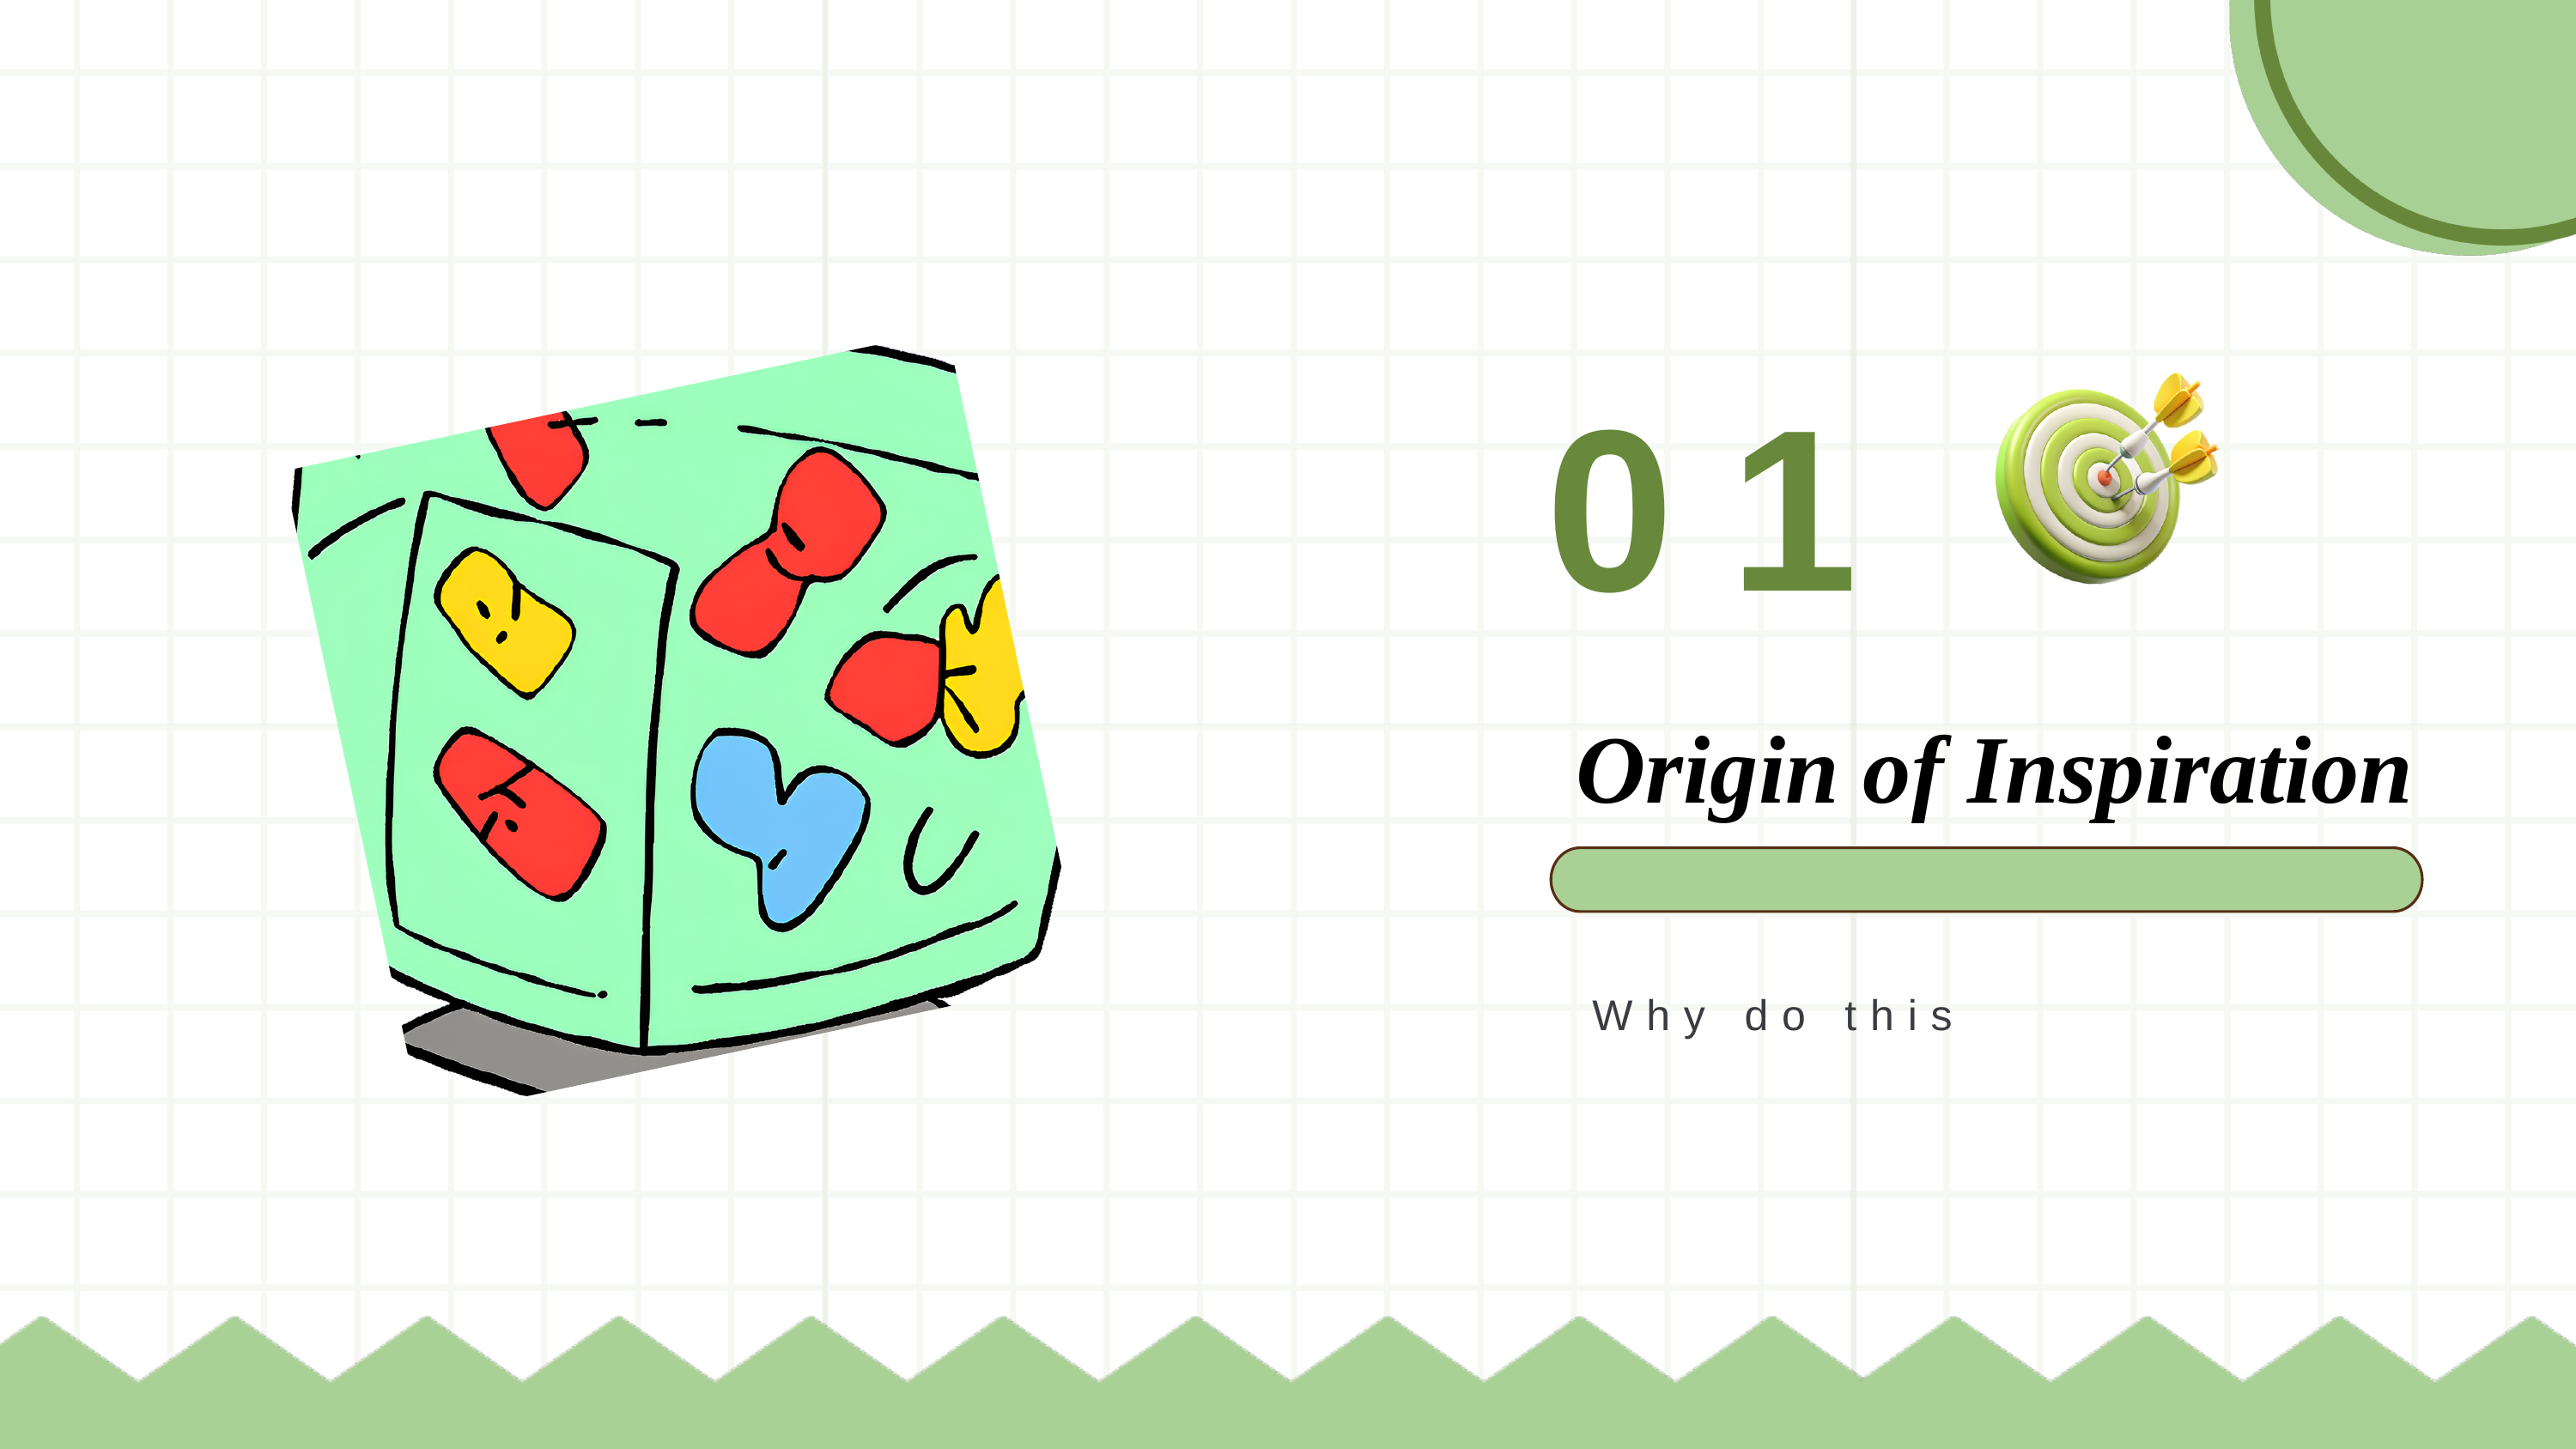

01

Origin of Inspiration

Why do this